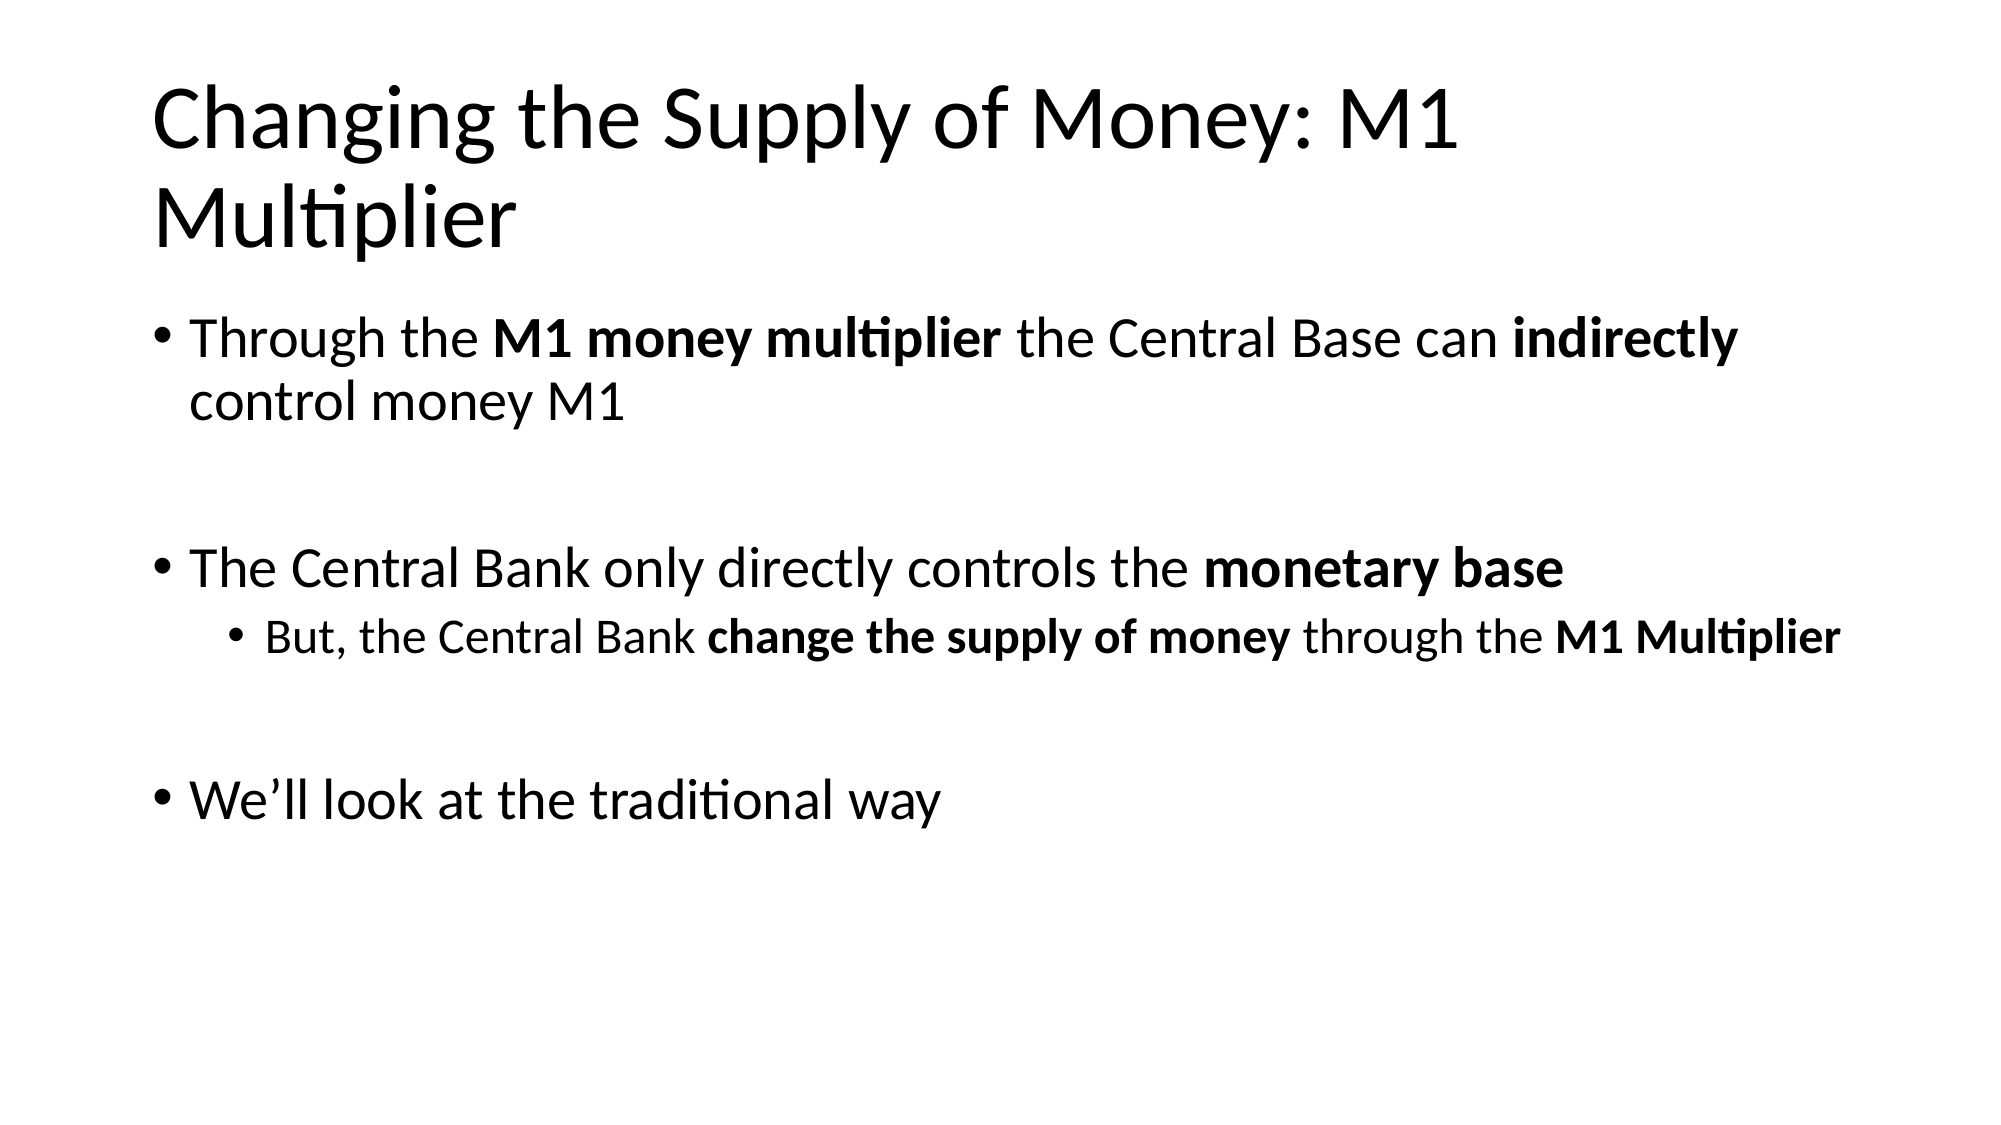

# Changing the Supply of Money: M1 Multiplier
Through the M1 money multiplier the Central Base can indirectly control money M1

The Central Bank only directly controls the monetary base
But, the Central Bank change the supply of money through the M1 Multiplier

We’ll look at the traditional way